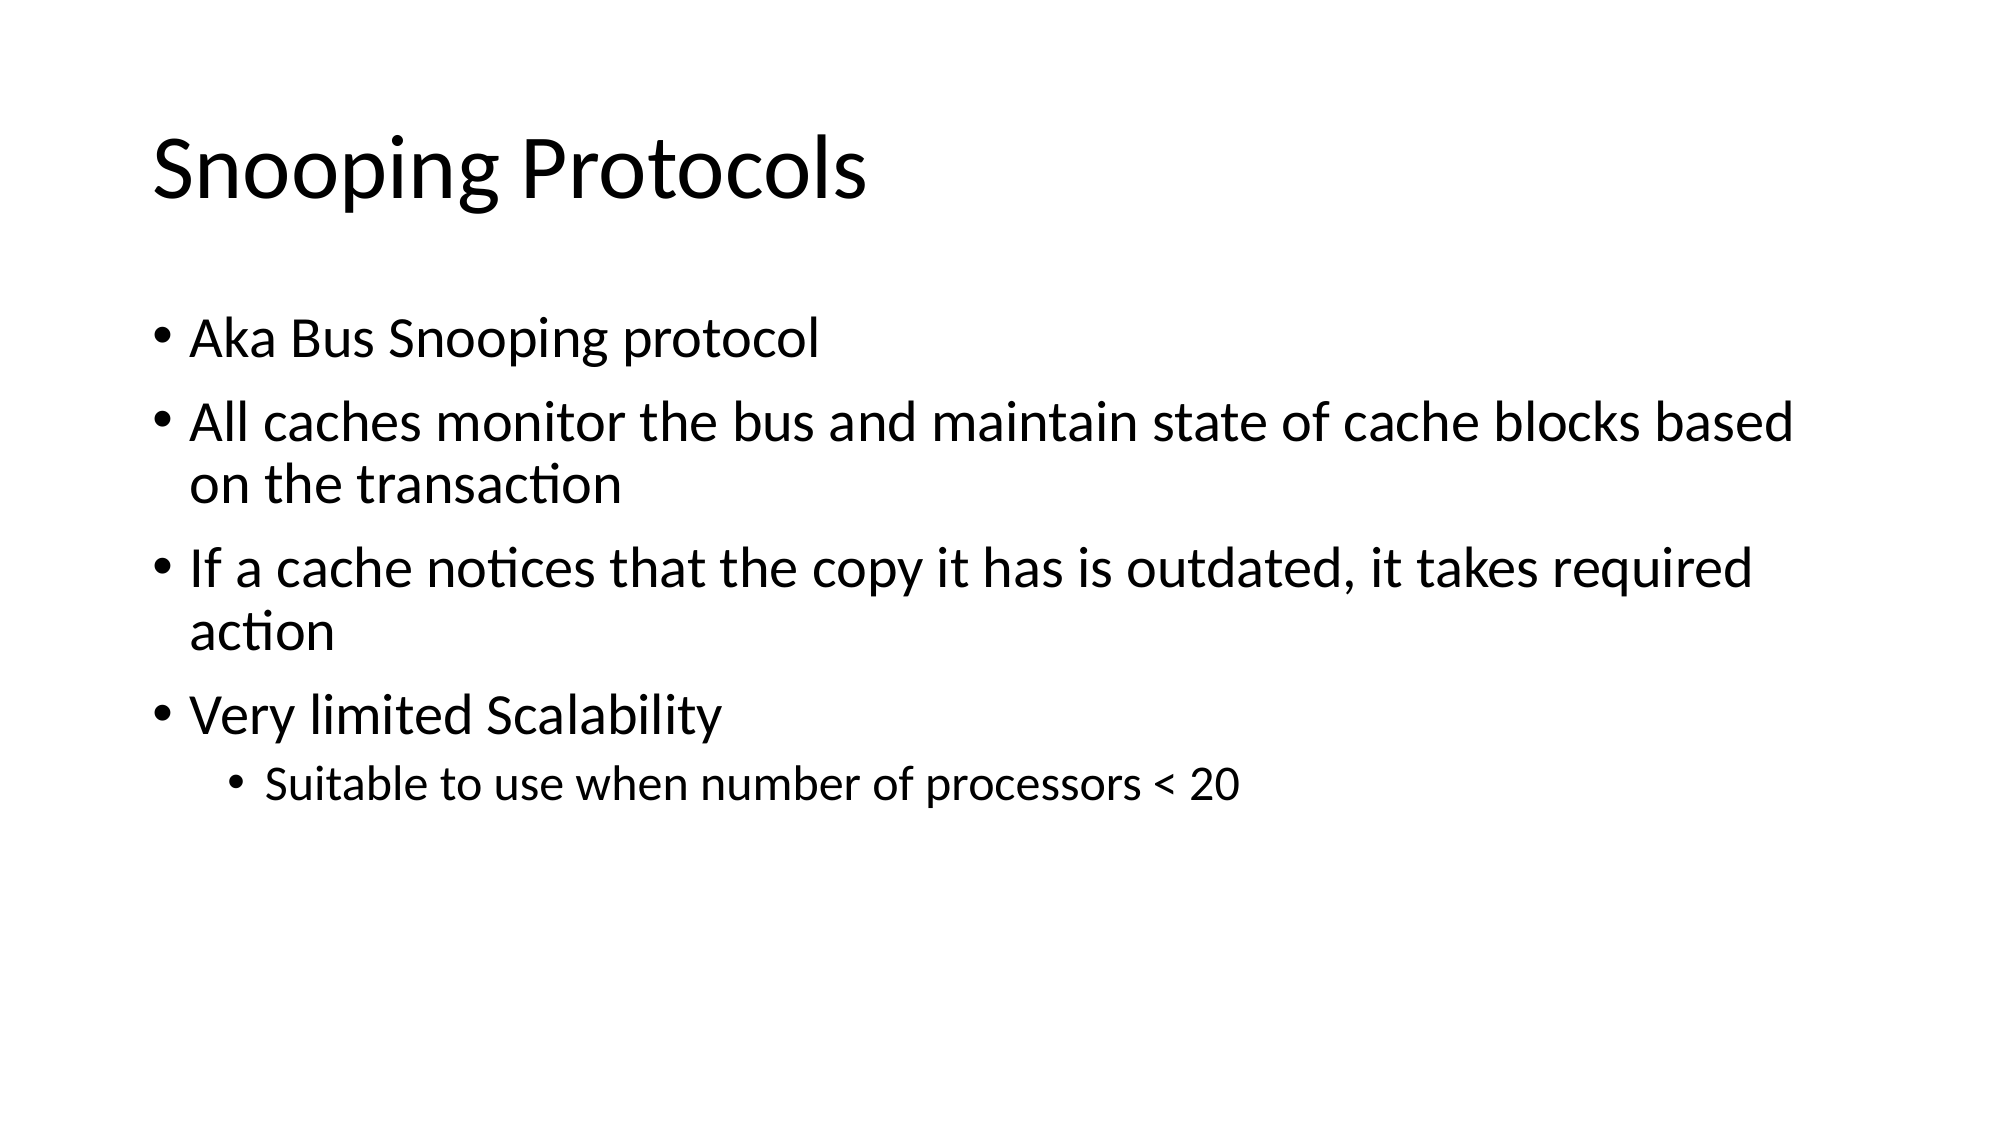

# Snooping Protocols
Aka Bus Snooping protocol
All caches monitor the bus and maintain state of cache blocks based on the transaction
If a cache notices that the copy it has is outdated, it takes required action
Very limited Scalability
Suitable to use when number of processors < 20